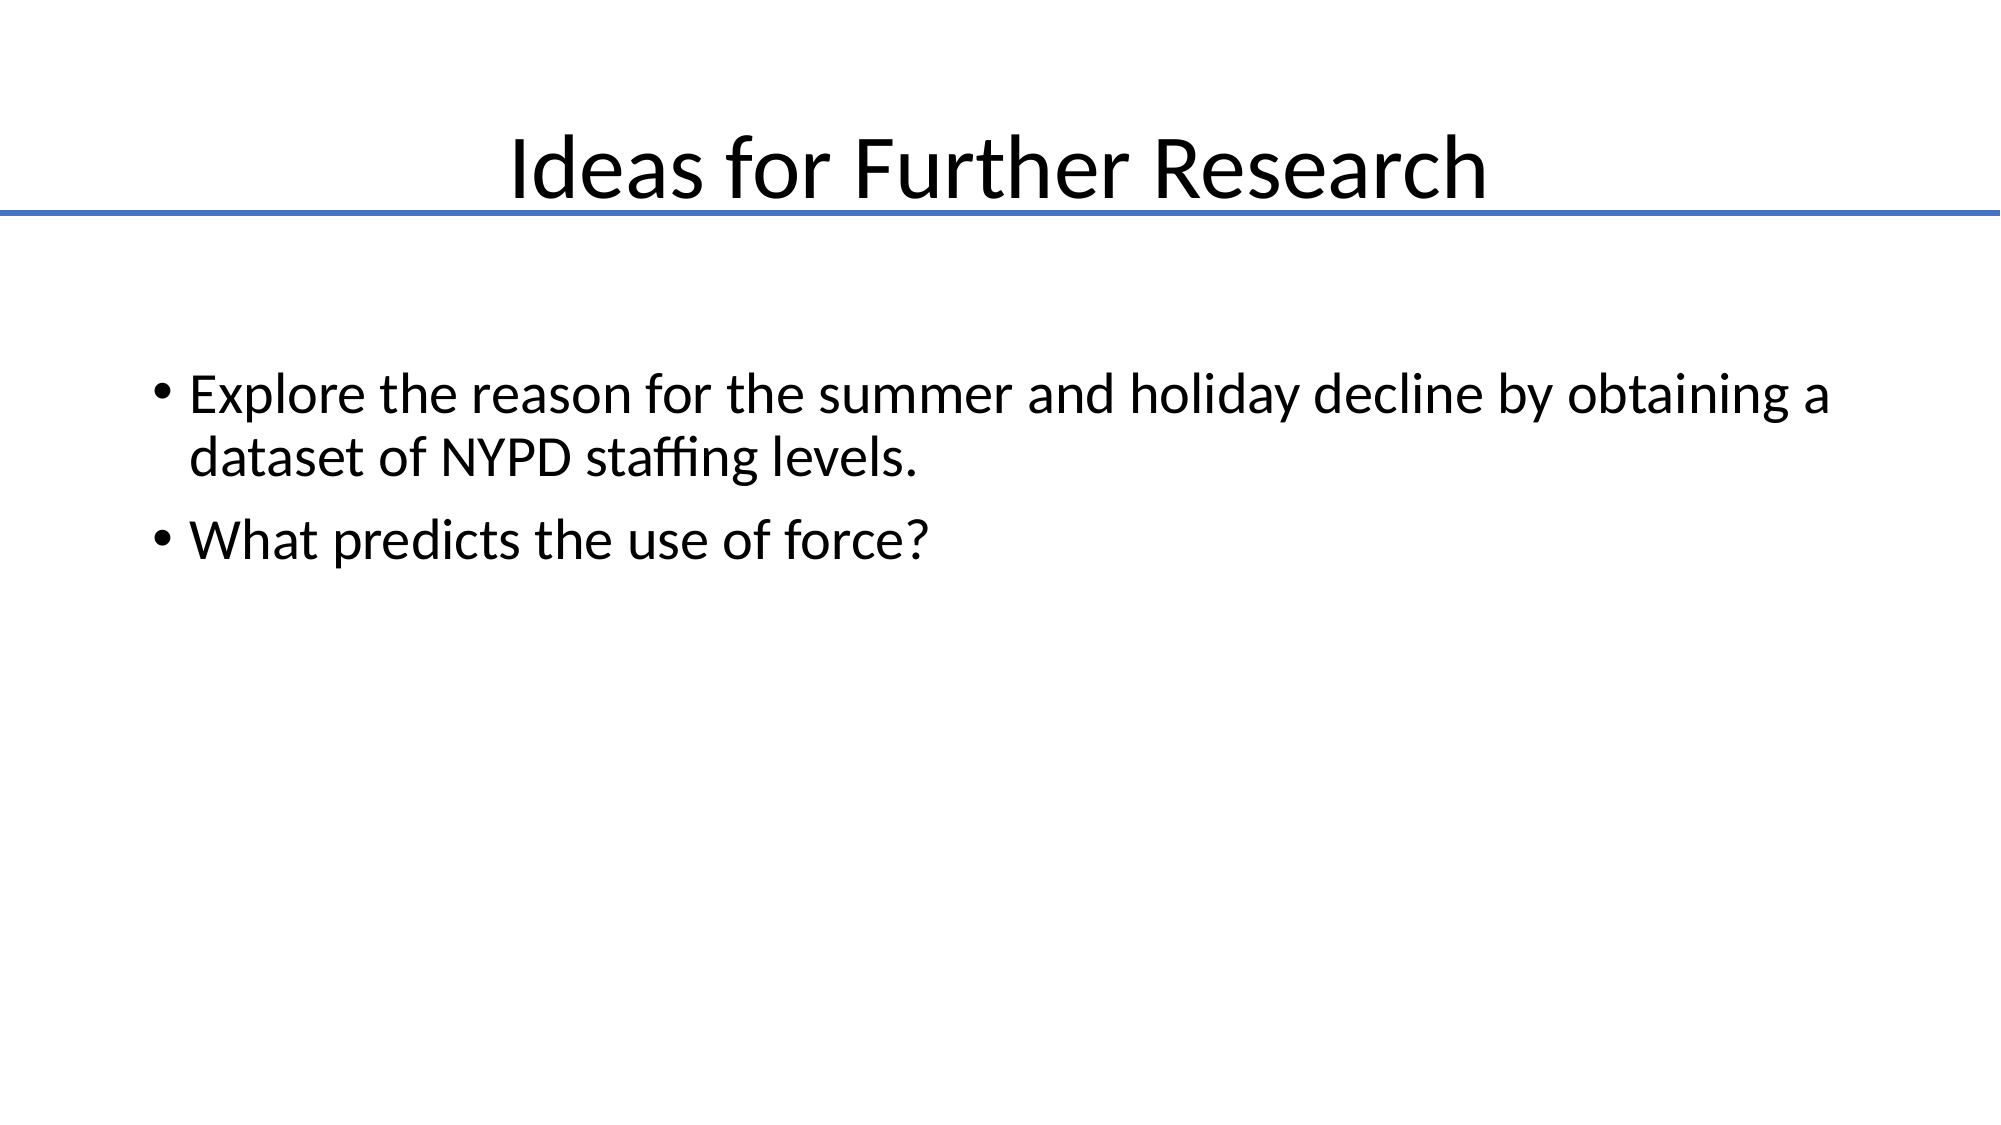

# Ideas for Further Research

Explore the reason for the summer and holiday decline by obtaining a dataset of NYPD staffing levels.
What predicts the use of force?